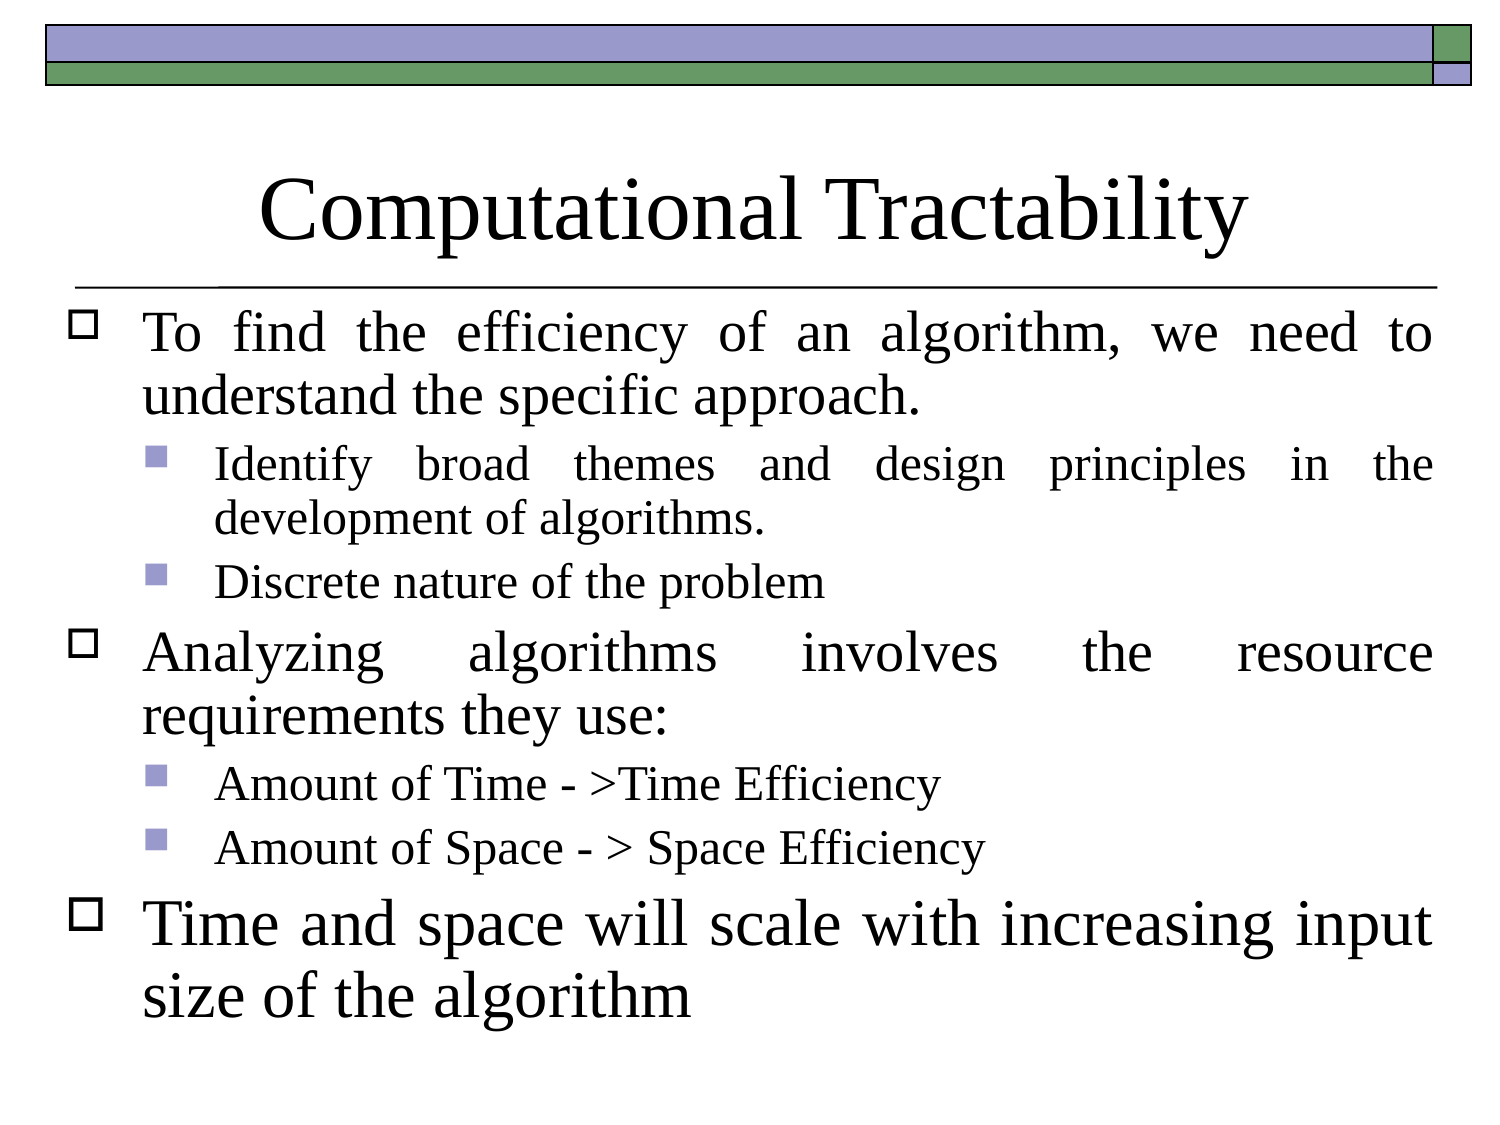

# Computational Tractability

To find the efficiency of an algorithm, we need to understand the specific approach.
Identify broad themes and design principles in the development of algorithms.
Discrete nature of the problem
Analyzing algorithms involves the resource requirements they use:
Amount of Time - >Time Efficiency
Amount of Space - > Space Efficiency
Time and space will scale with increasing input size of the algorithm